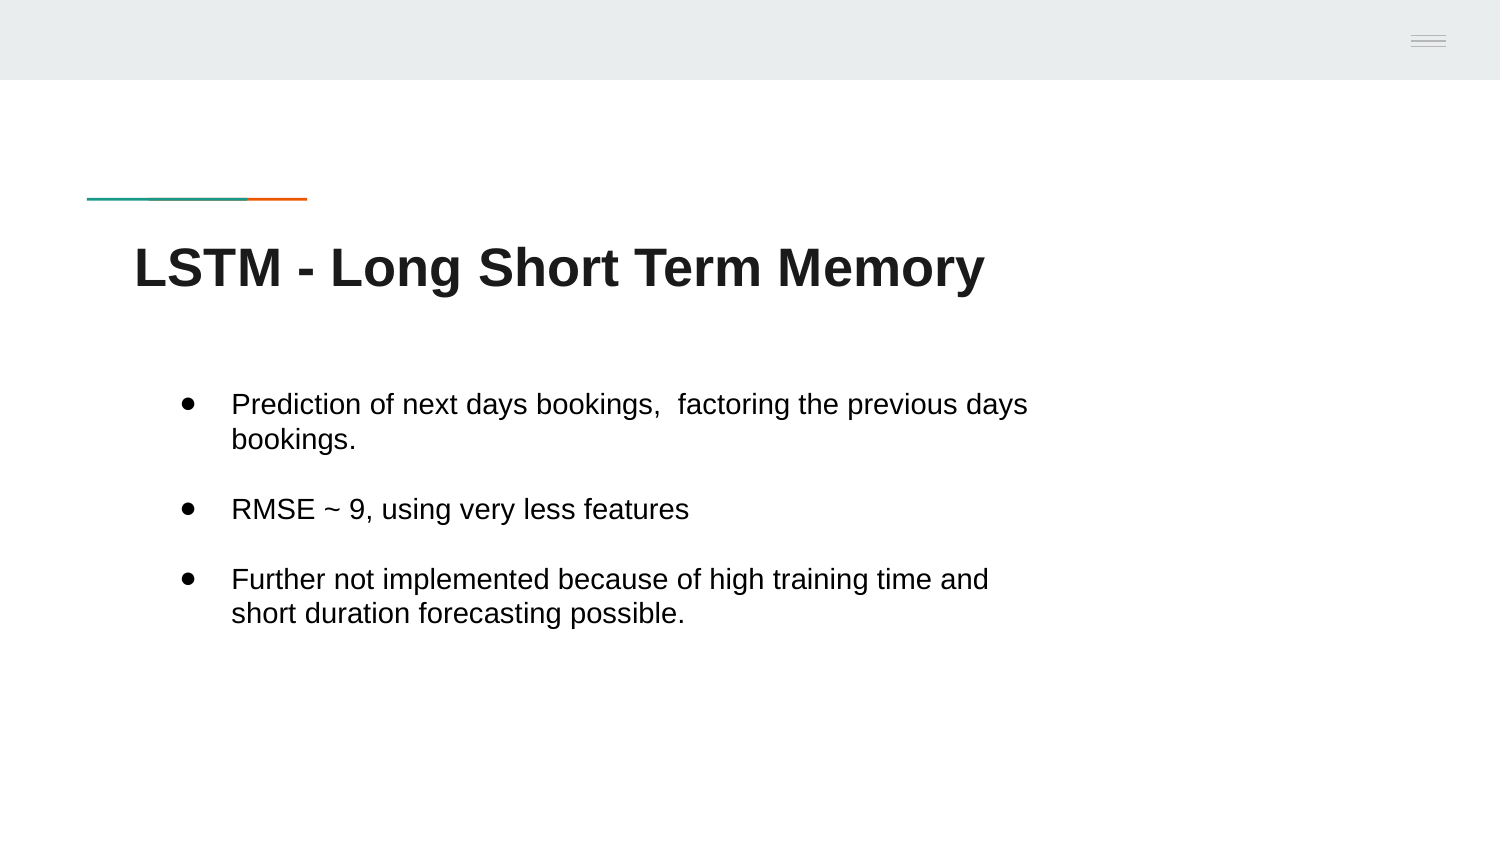

# LSTM - Long Short Term Memory
Prediction of next days bookings,  factoring the previous days bookings.

RMSE ~ 9, using very less features

Further not implemented because of high training time and short duration forecasting possible.
03
01